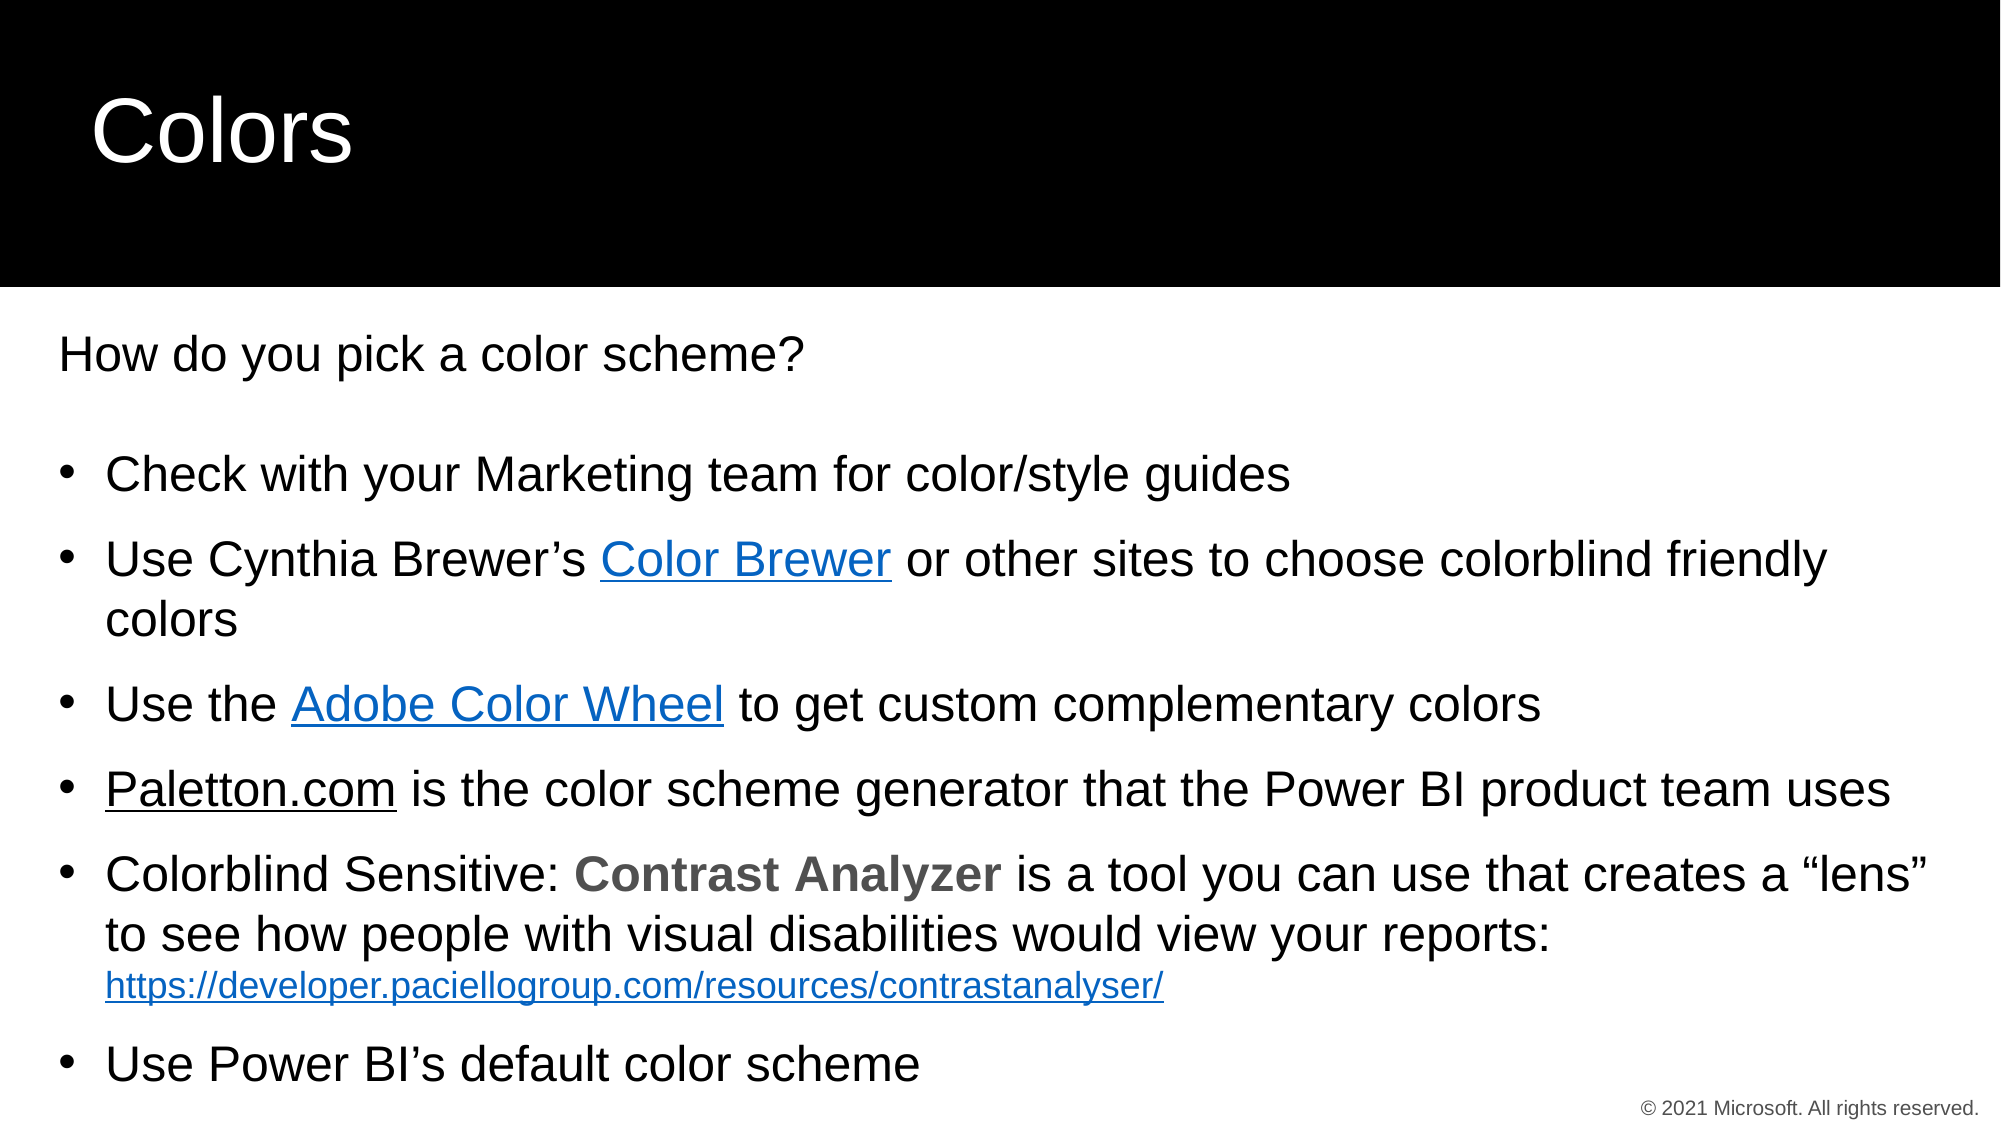

# Colors

How do you pick a color scheme?

Check with your Marketing team for color/style guides
Use Cynthia Brewer’s Color Brewer or other sites to choose colorblind friendly colors
Use the Adobe Color Wheel to get custom complementary colors
Paletton.com is the color scheme generator that the Power BI product team uses
Colorblind Sensitive: Contrast Analyzer is a tool you can use that creates a “lens” to see how people with visual disabilities would view your reports:  https://developer.paciellogroup.com/resources/contrastanalyser/
Use Power BI’s default color scheme
© 2021 Microsoft. All rights reserved.